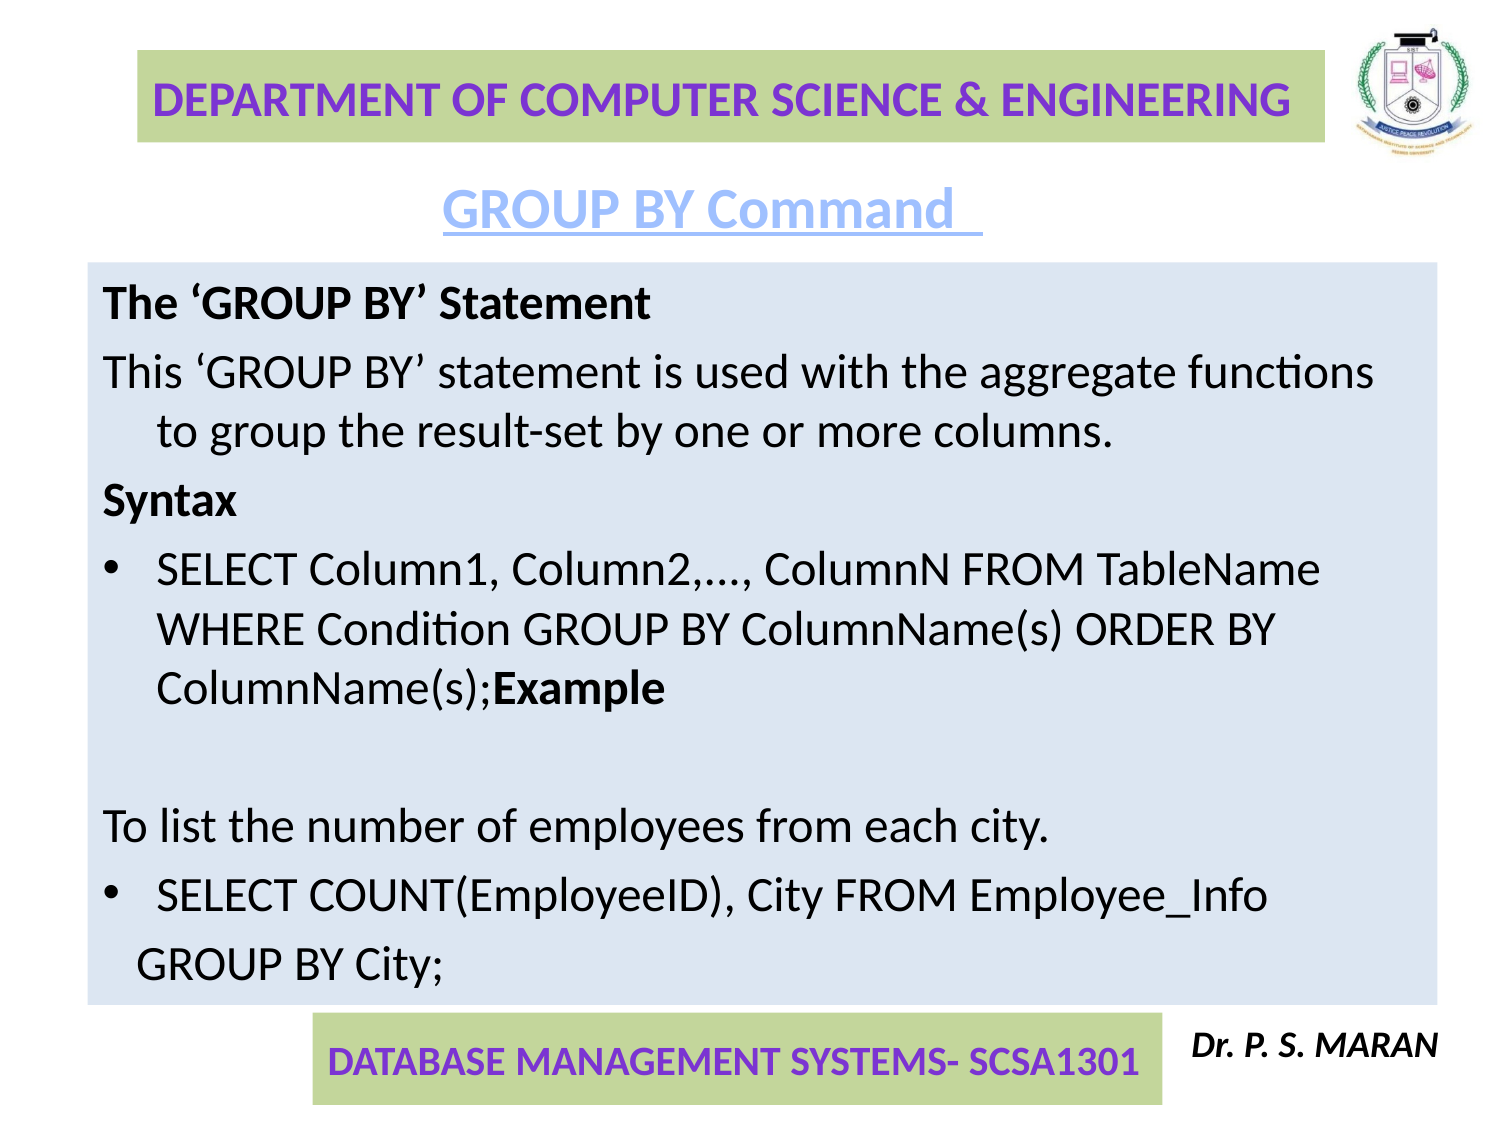

GROUP BY Command
The ‘GROUP BY’ Statement
This ‘GROUP BY’ statement is used with the aggregate functions to group the result-set by one or more columns.
Syntax
SELECT Column1, Column2,..., ColumnN FROM TableName WHERE Condition GROUP BY ColumnName(s) ORDER BY ColumnName(s);Example

To list the number of employees from each city.
SELECT COUNT(EmployeeID), City FROM Employee_Info
   GROUP BY City;